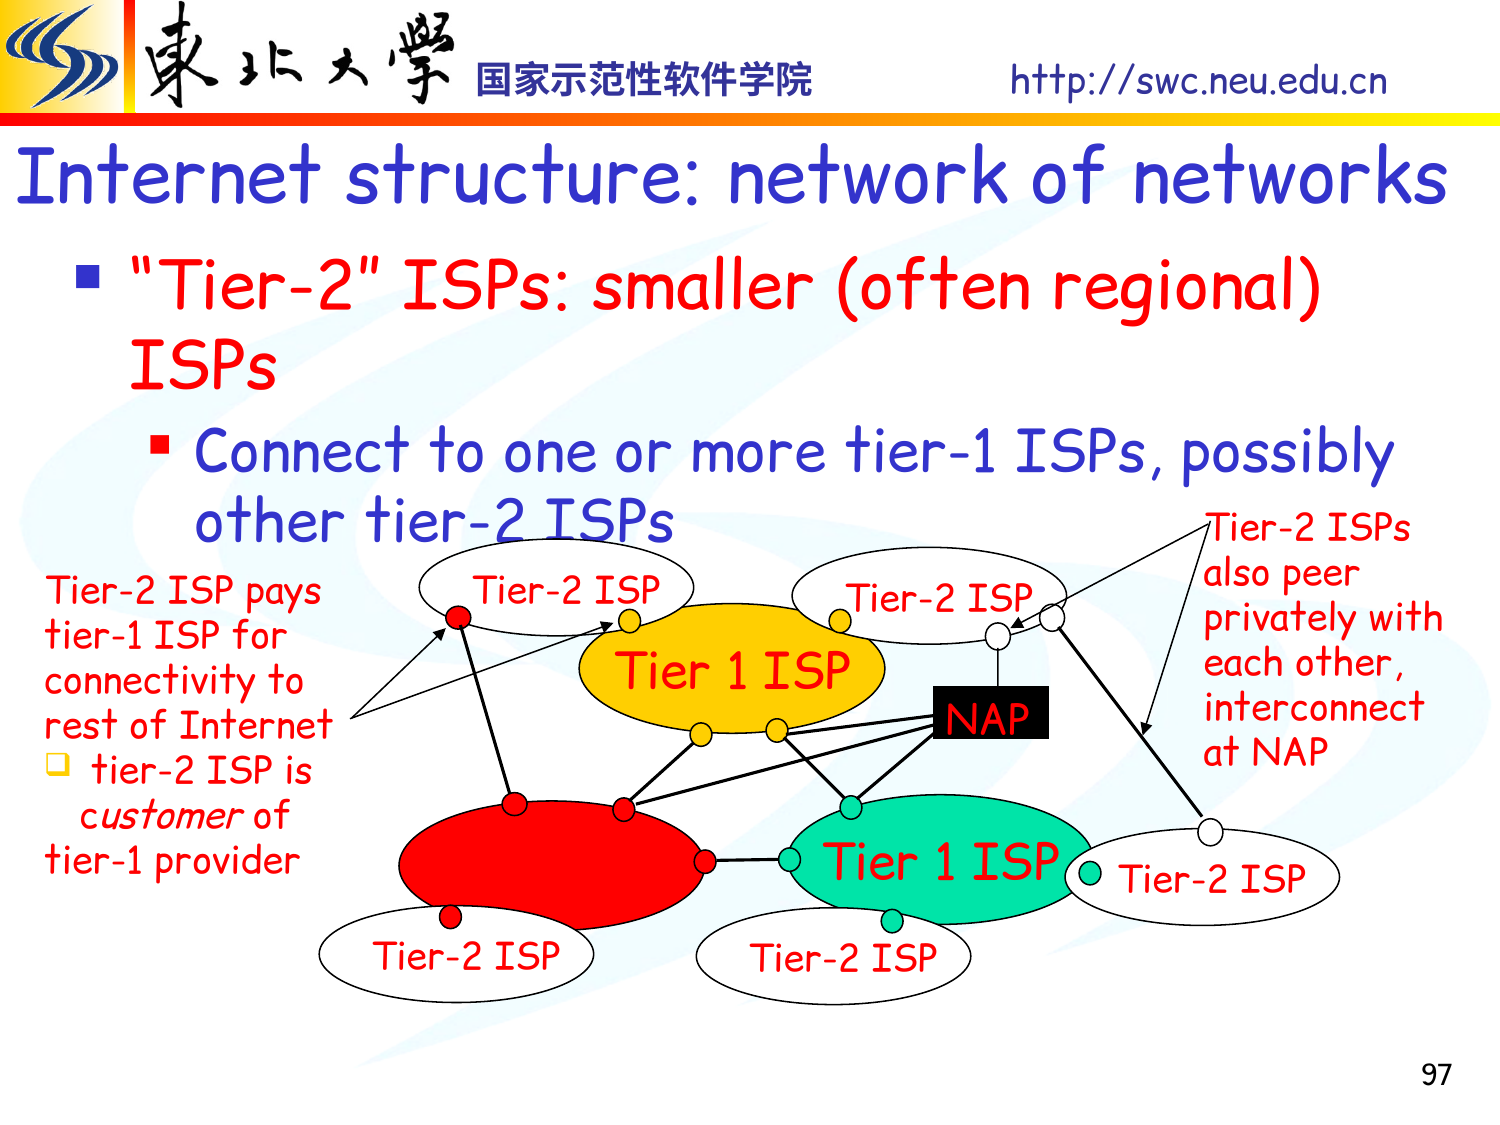

# Internet structure: network of networks
“Tier-2” ISPs: smaller (often regional) ISPs
Connect to one or more tier-1 ISPs, possibly other tier-2 ISPs

Tier-2 ISPs also peer privately with each other, interconnect at NAP

Tier-2 ISP

Tier-2 ISP

Tier-2 ISP

Tier-2 ISP

Tier-2 ISP
Tier-2 ISP pays tier-1 ISP for connectivity to rest of Internet
 tier-2 ISP is customer of
tier-1 provider

Tier 1 ISP
NAP

Tier 1 ISP

Tier 1 ISP

97